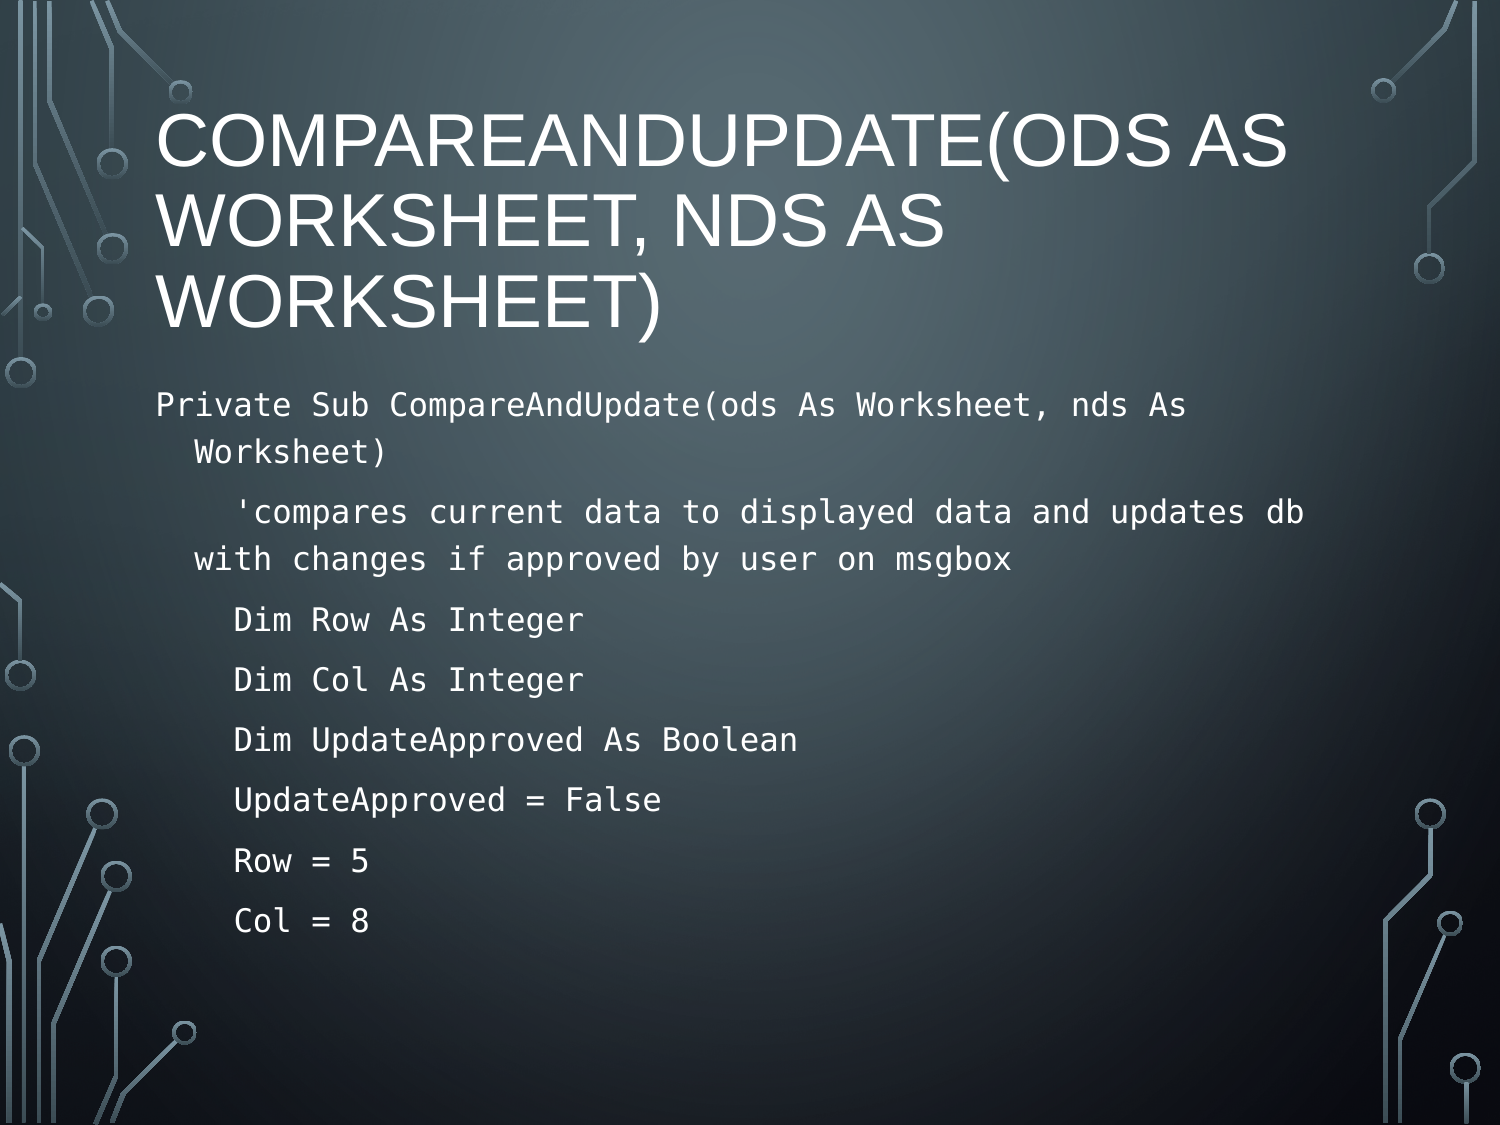

# CompareAndupdate(ods as worksheet, nds as worksheet)
Private Sub CompareAndUpdate(ods As Worksheet, nds As Worksheet)
    'compares current data to displayed data and updates db with changes if approved by user on msgbox
    Dim Row As Integer
    Dim Col As Integer
    Dim UpdateApproved As Boolean
    UpdateApproved = False
    Row = 5
    Col = 8